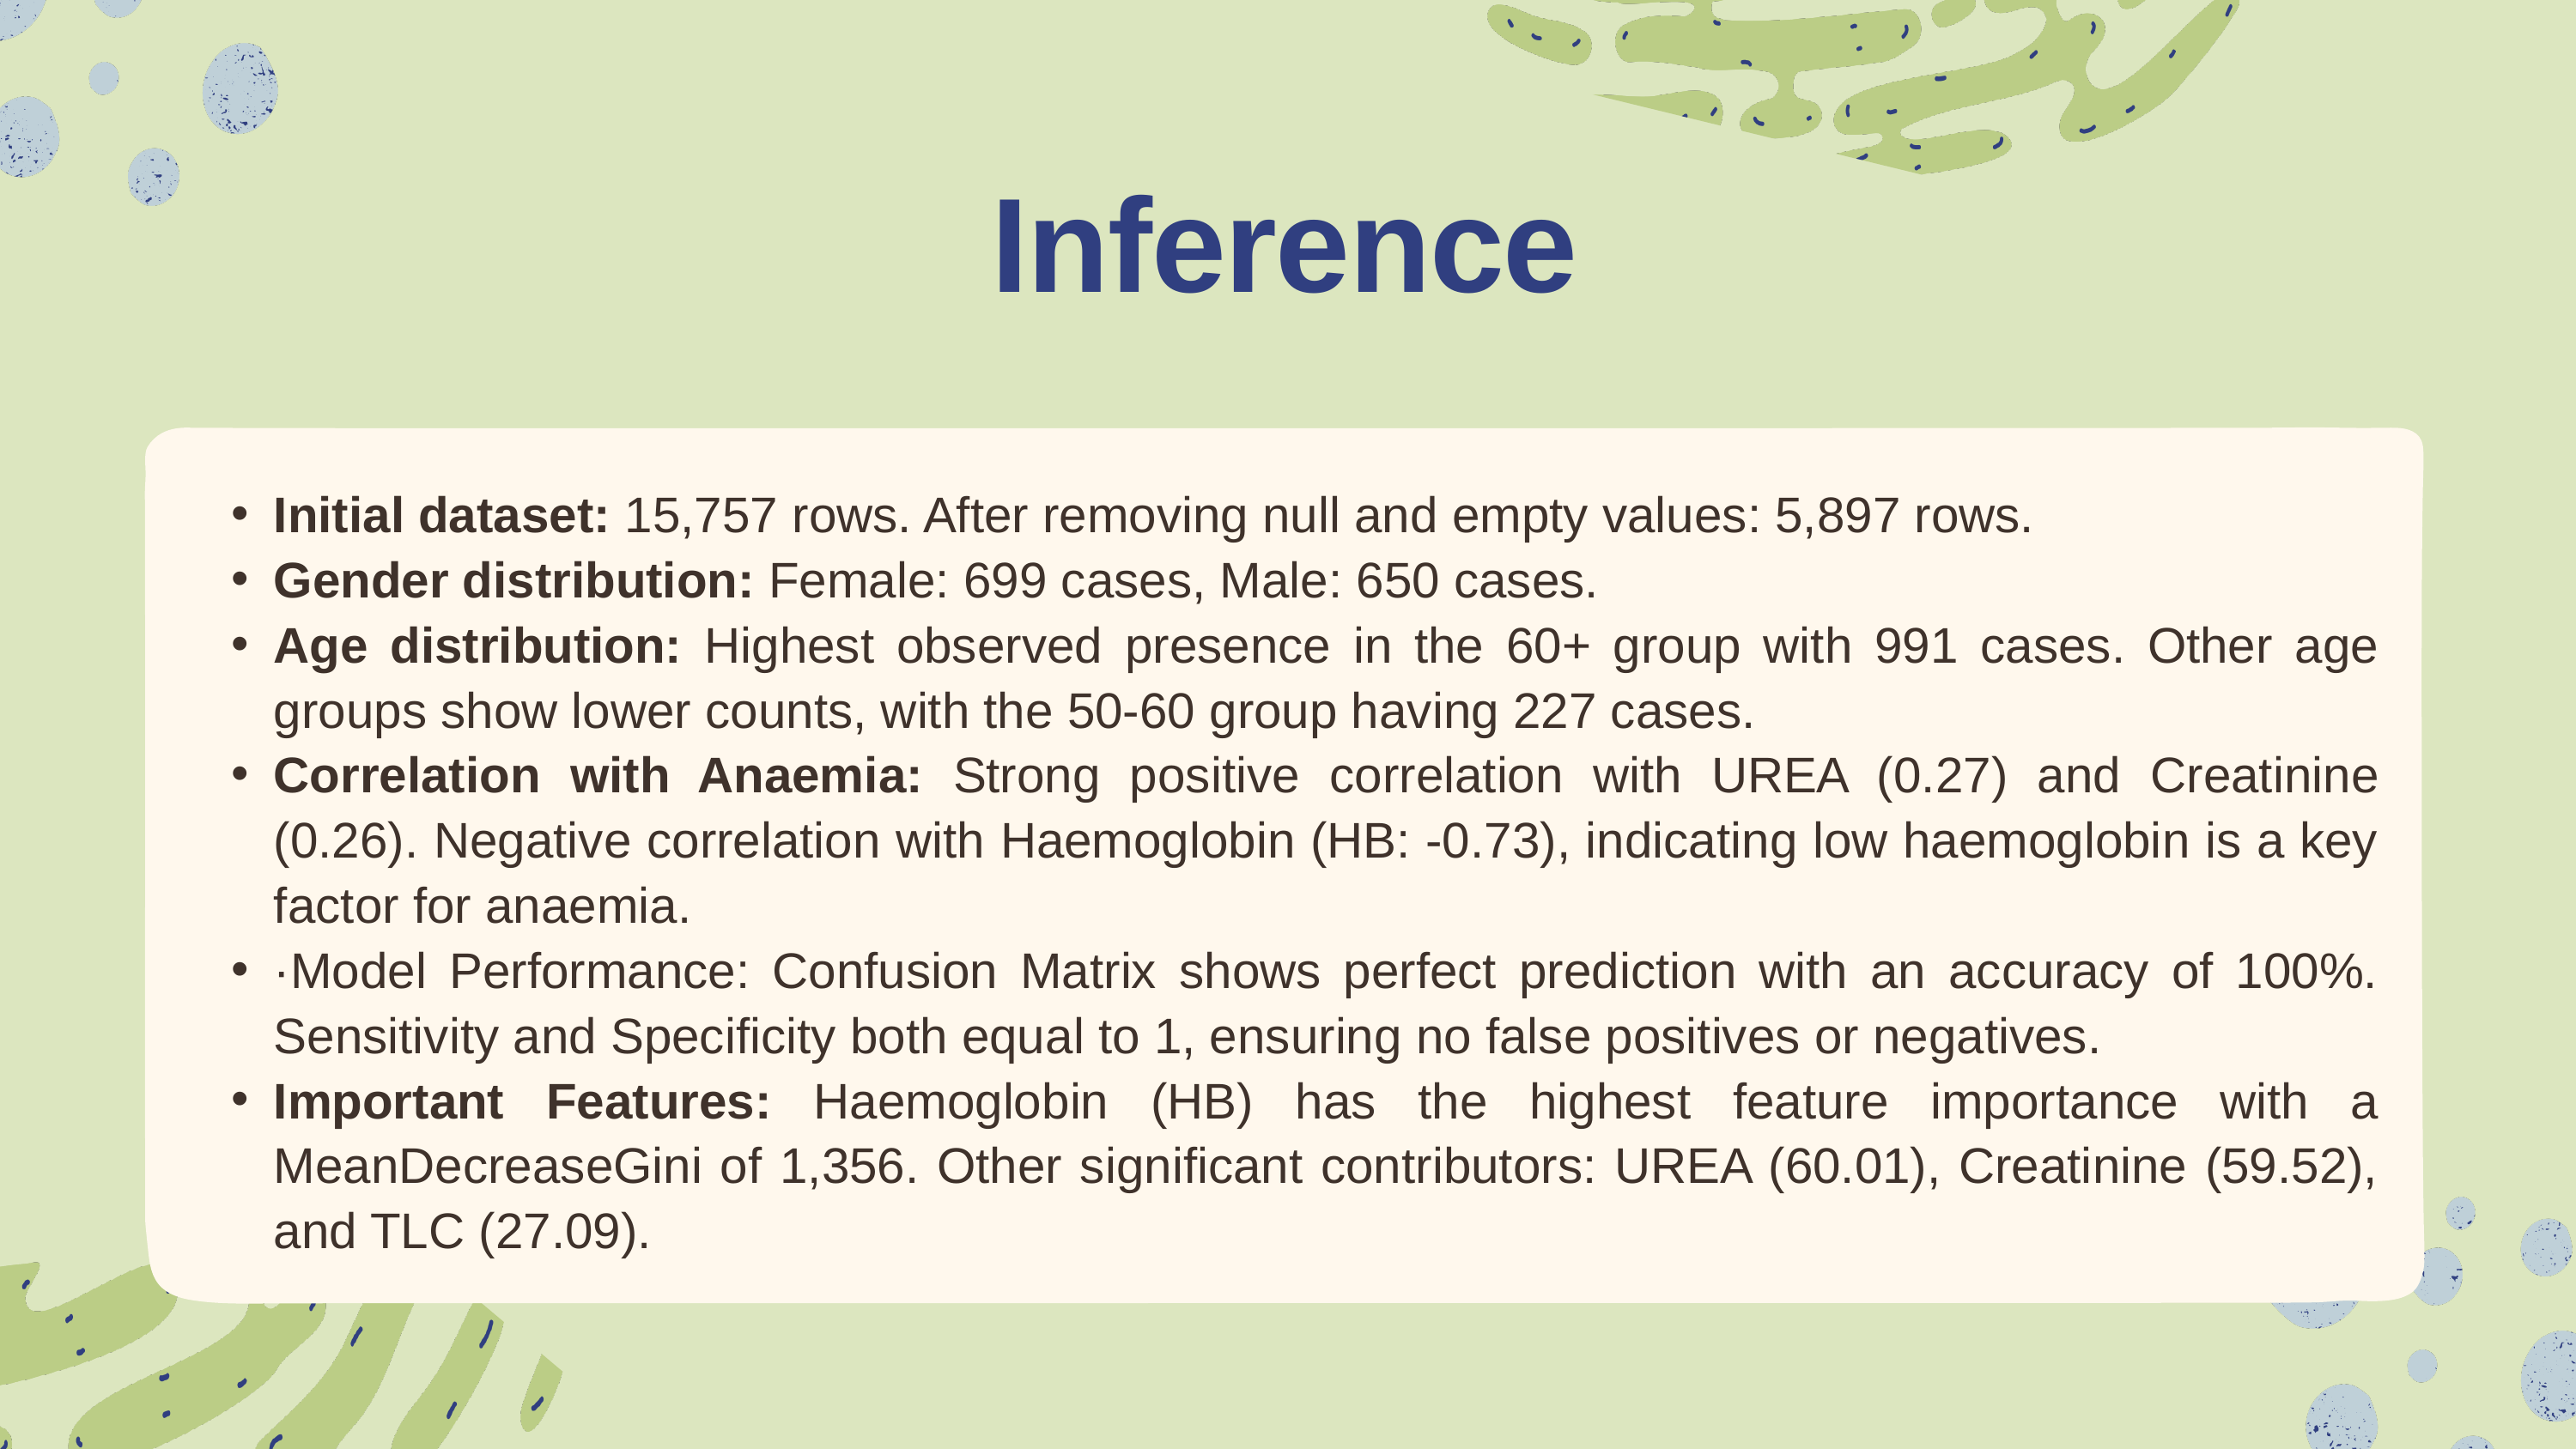

Inference

Initial dataset: 15,757 rows. After removing null and empty values: 5,897 rows.
Gender distribution: Female: 699 cases, Male: 650 cases.
Age distribution: Highest observed presence in the 60+ group with 991 cases. Other age groups show lower counts, with the 50-60 group having 227 cases.
Correlation with Anaemia: Strong positive correlation with UREA (0.27) and Creatinine (0.26). Negative correlation with Haemoglobin (HB: -0.73), indicating low haemoglobin is a key factor for anaemia.
·Model Performance: Confusion Matrix shows perfect prediction with an accuracy of 100%. Sensitivity and Specificity both equal to 1, ensuring no false positives or negatives.
Important Features: Haemoglobin (HB) has the highest feature importance with a MeanDecreaseGini of 1,356. Other significant contributors: UREA (60.01), Creatinine (59.52), and TLC (27.09).